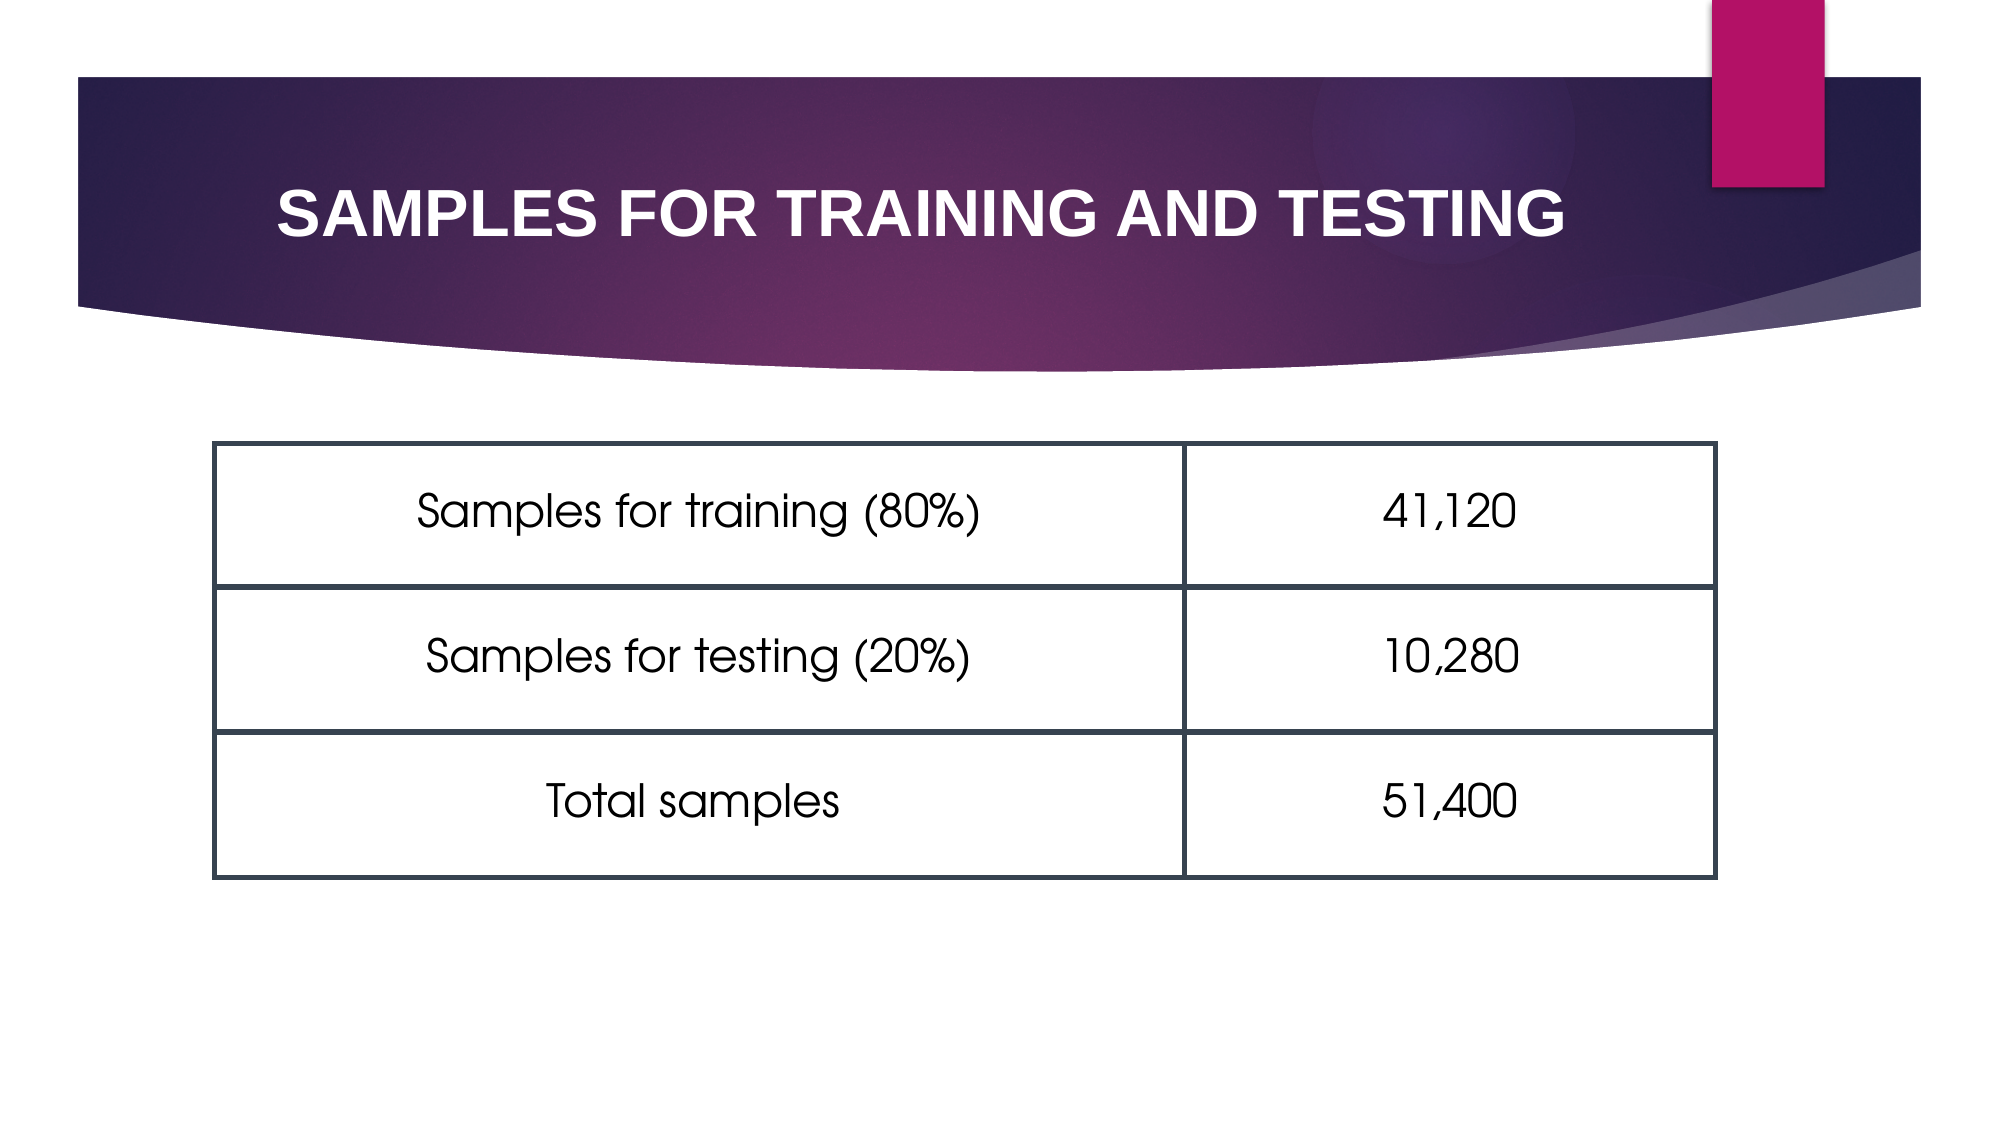

# SAMPLES FOR TRAINING AND TESTING
| Samples for training (80%) | 41,120 |
| --- | --- |
| Samples for testing (20%) | 10,280 |
| Total samples | 51,400 |
16